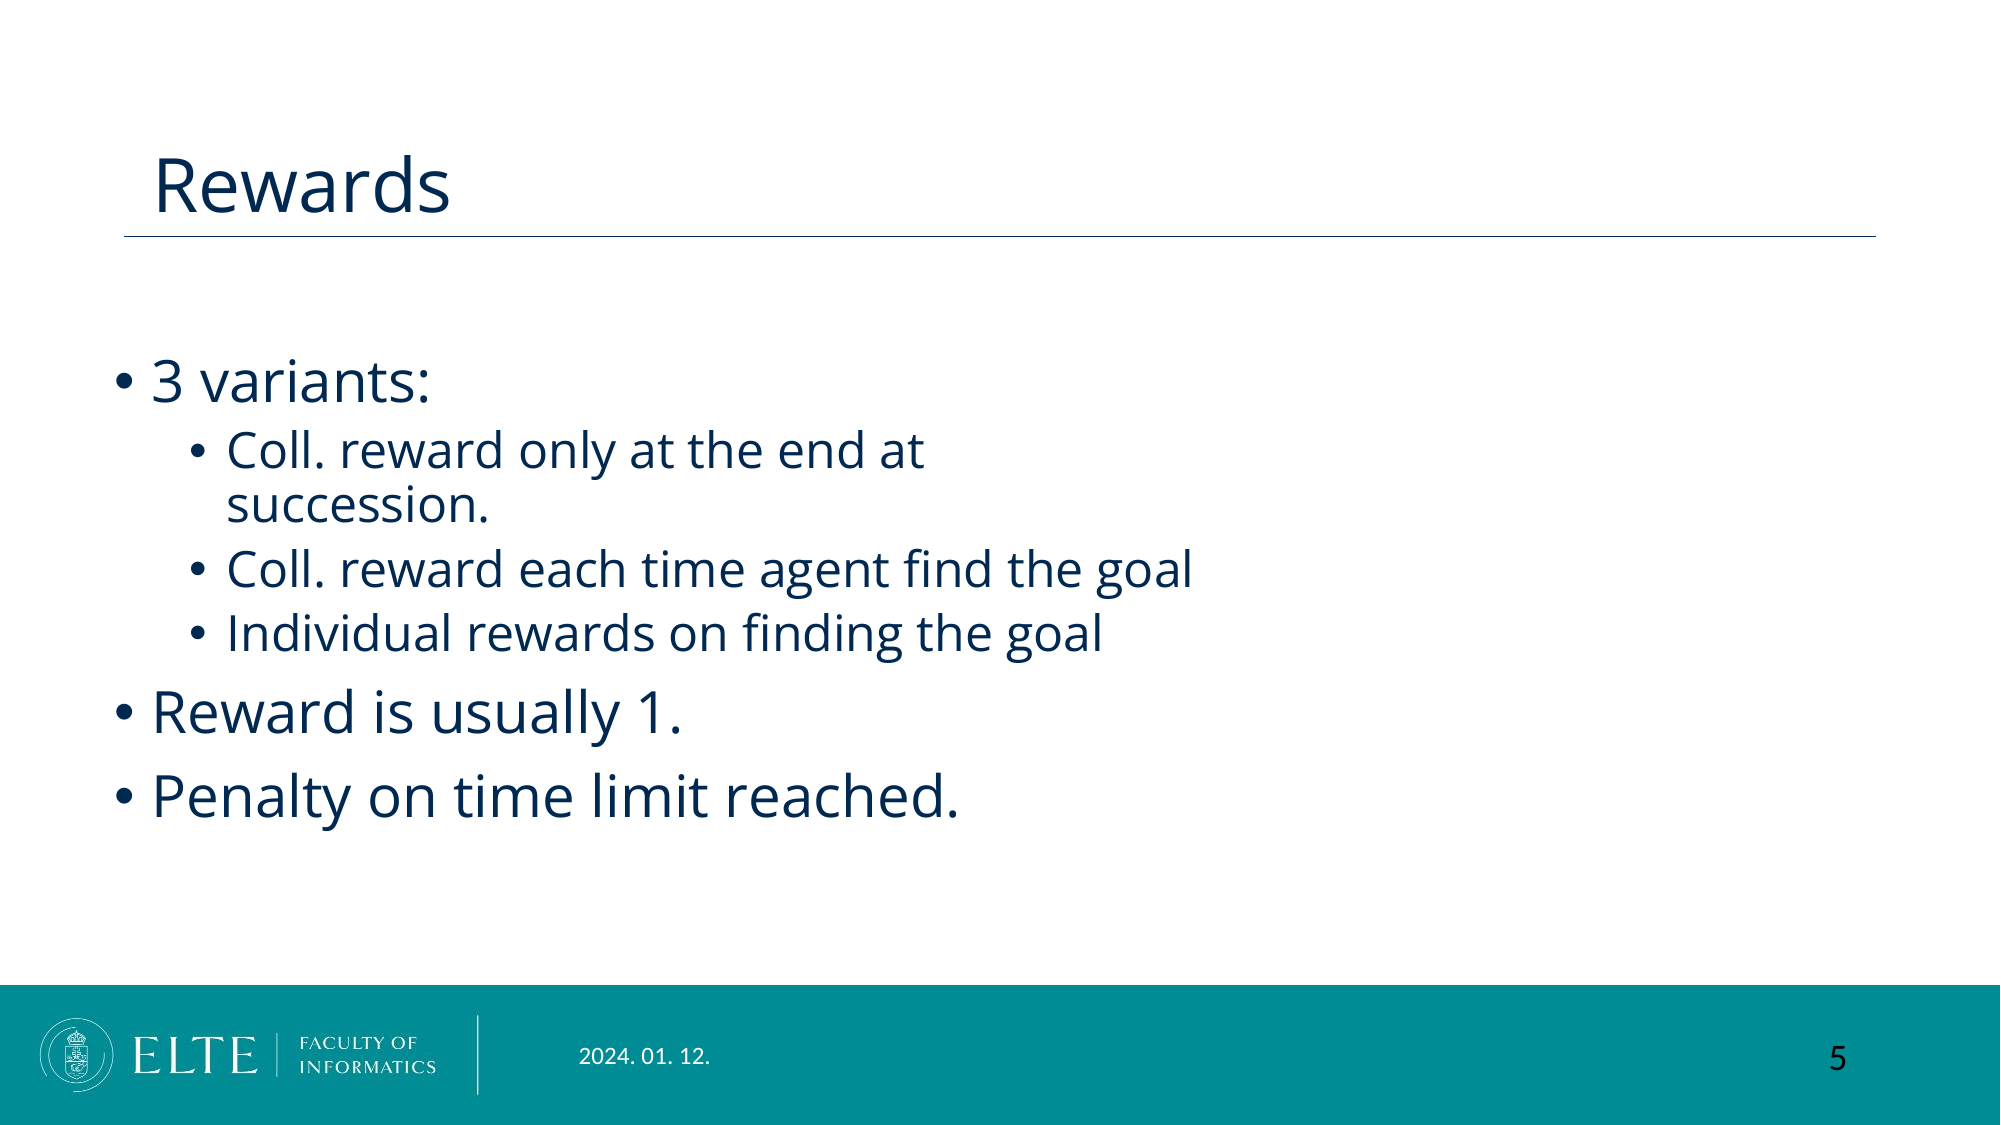

# Rewards
3 variants:
Coll. reward only at the end at succession.
Coll. reward each time agent find the goal
Individual rewards on finding the goal
Reward is usually 1.
Penalty on time limit reached.
2024. 01. 12.
5